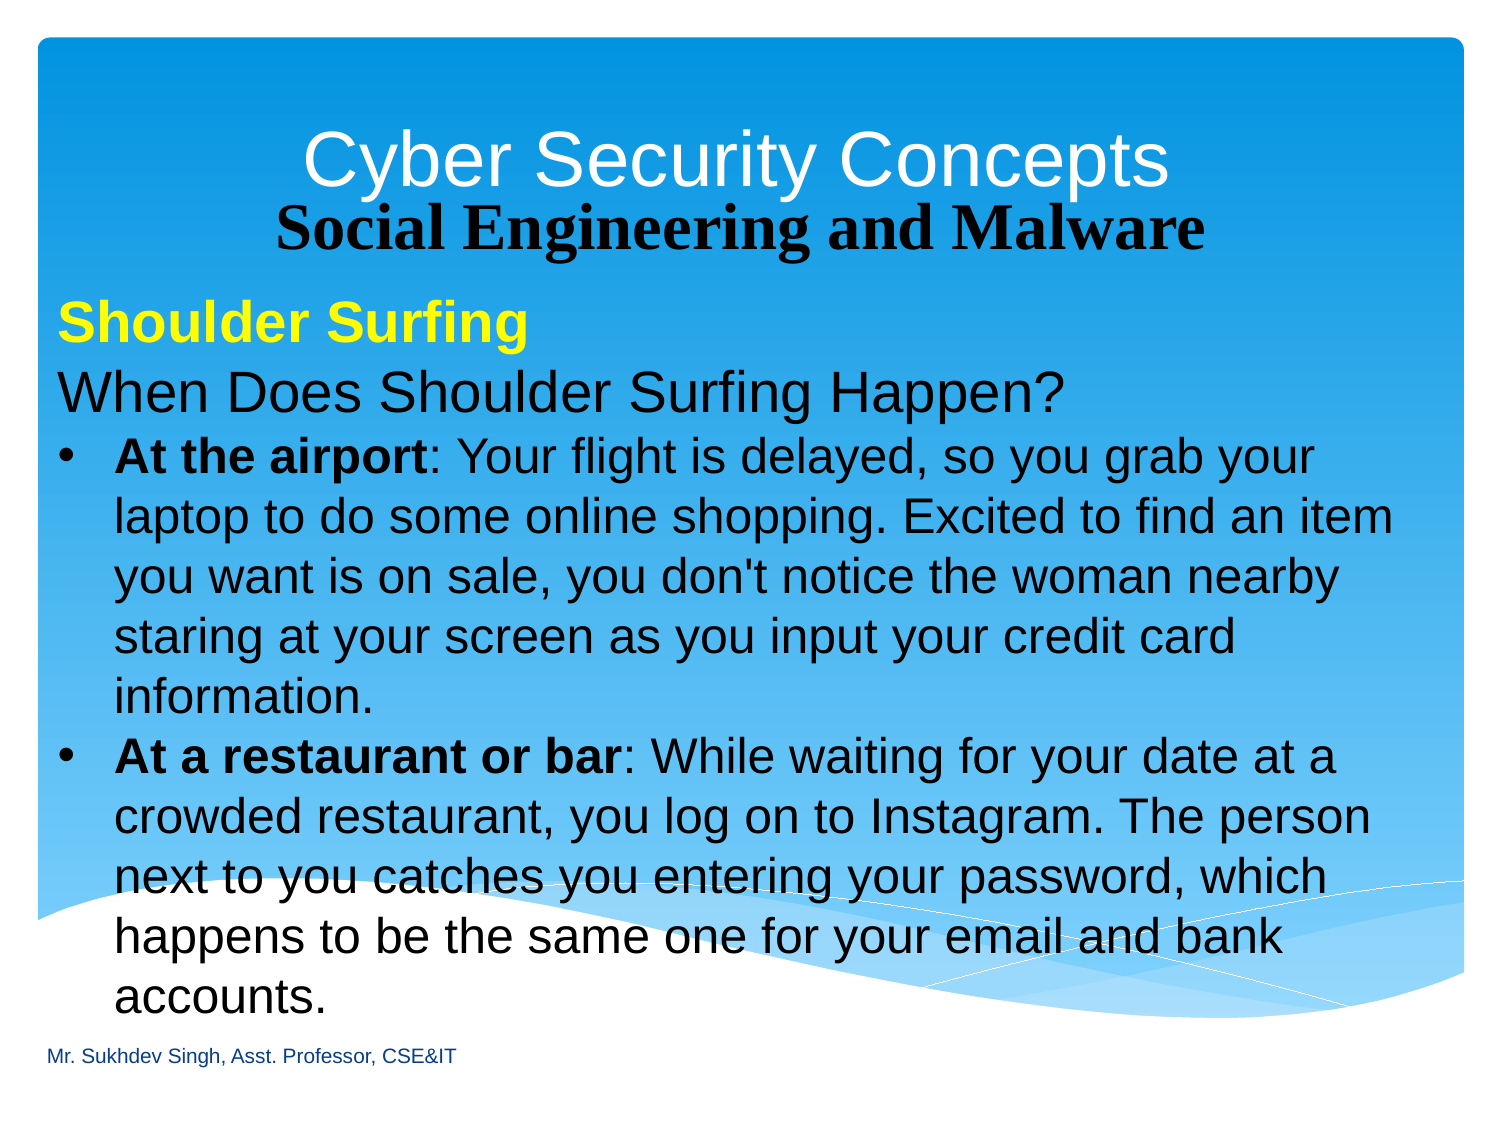

# Cyber Security Concepts
Social Engineering and Malware
Shoulder Surfing
When Does Shoulder Surfing Happen?
At the airport: Your flight is delayed, so you grab your laptop to do some online shopping. Excited to find an item you want is on sale, you don't notice the woman nearby staring at your screen as you input your credit card information.
At a restaurant or bar: While waiting for your date at a crowded restaurant, you log on to Instagram. The person next to you catches you entering your password, which happens to be the same one for your email and bank accounts.
Mr. Sukhdev Singh, Asst. Professor, CSE&IT